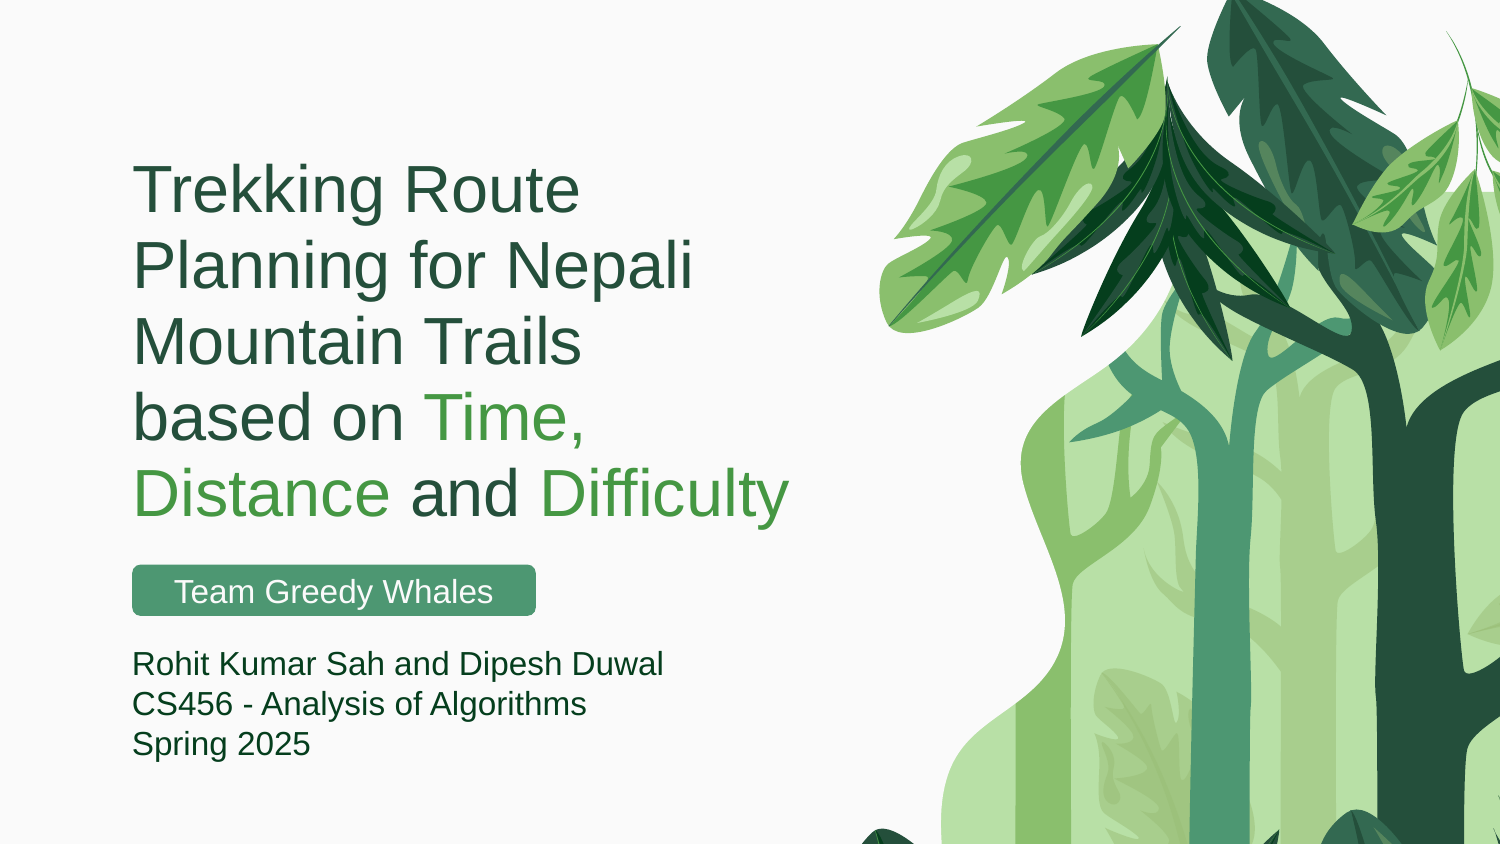

# Trekking Route Planning for Nepali Mountain Trails
based on Time, Distance and Difficulty
Team Greedy Whales
Rohit Kumar Sah and Dipesh Duwal
CS456 - Analysis of Algorithms
Spring 2025